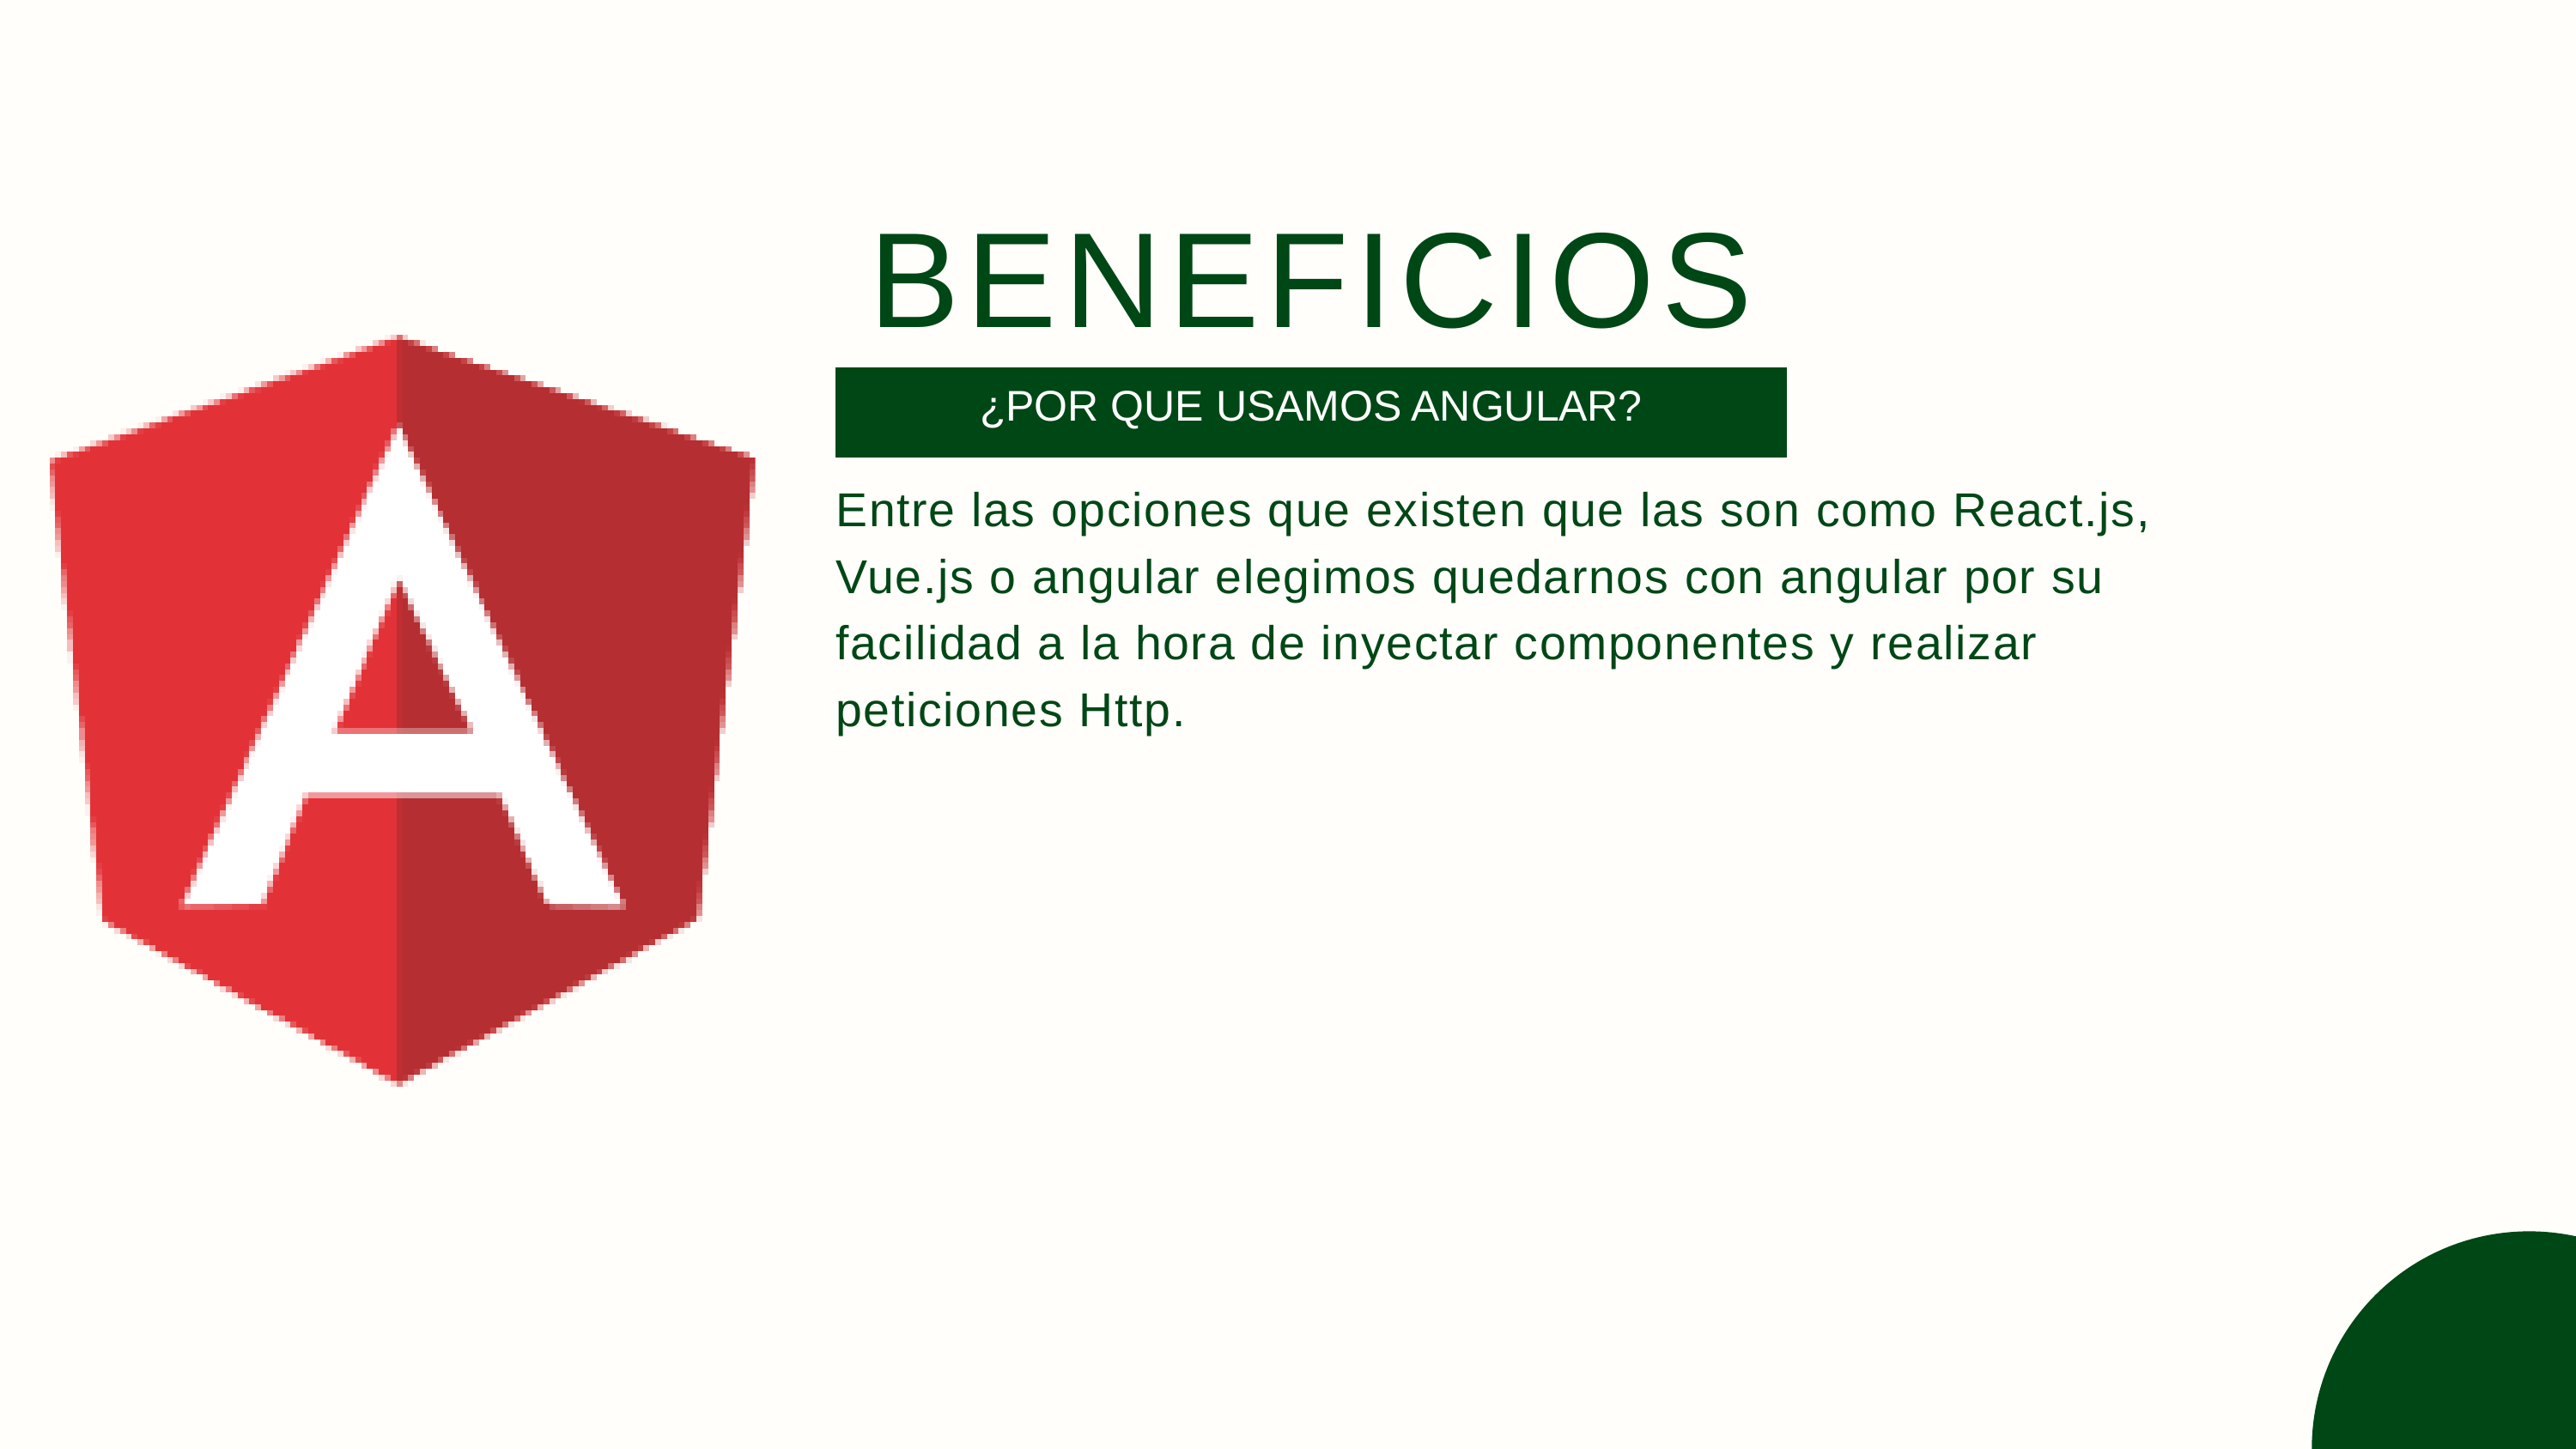

BENEFICIOS

¿POR QUE USAMOS ANGULAR?
Entre las opciones que existen que las son como React.js, Vue.js o angular elegimos quedarnos con angular por su facilidad a la hora de inyectar componentes y realizar peticiones Http.